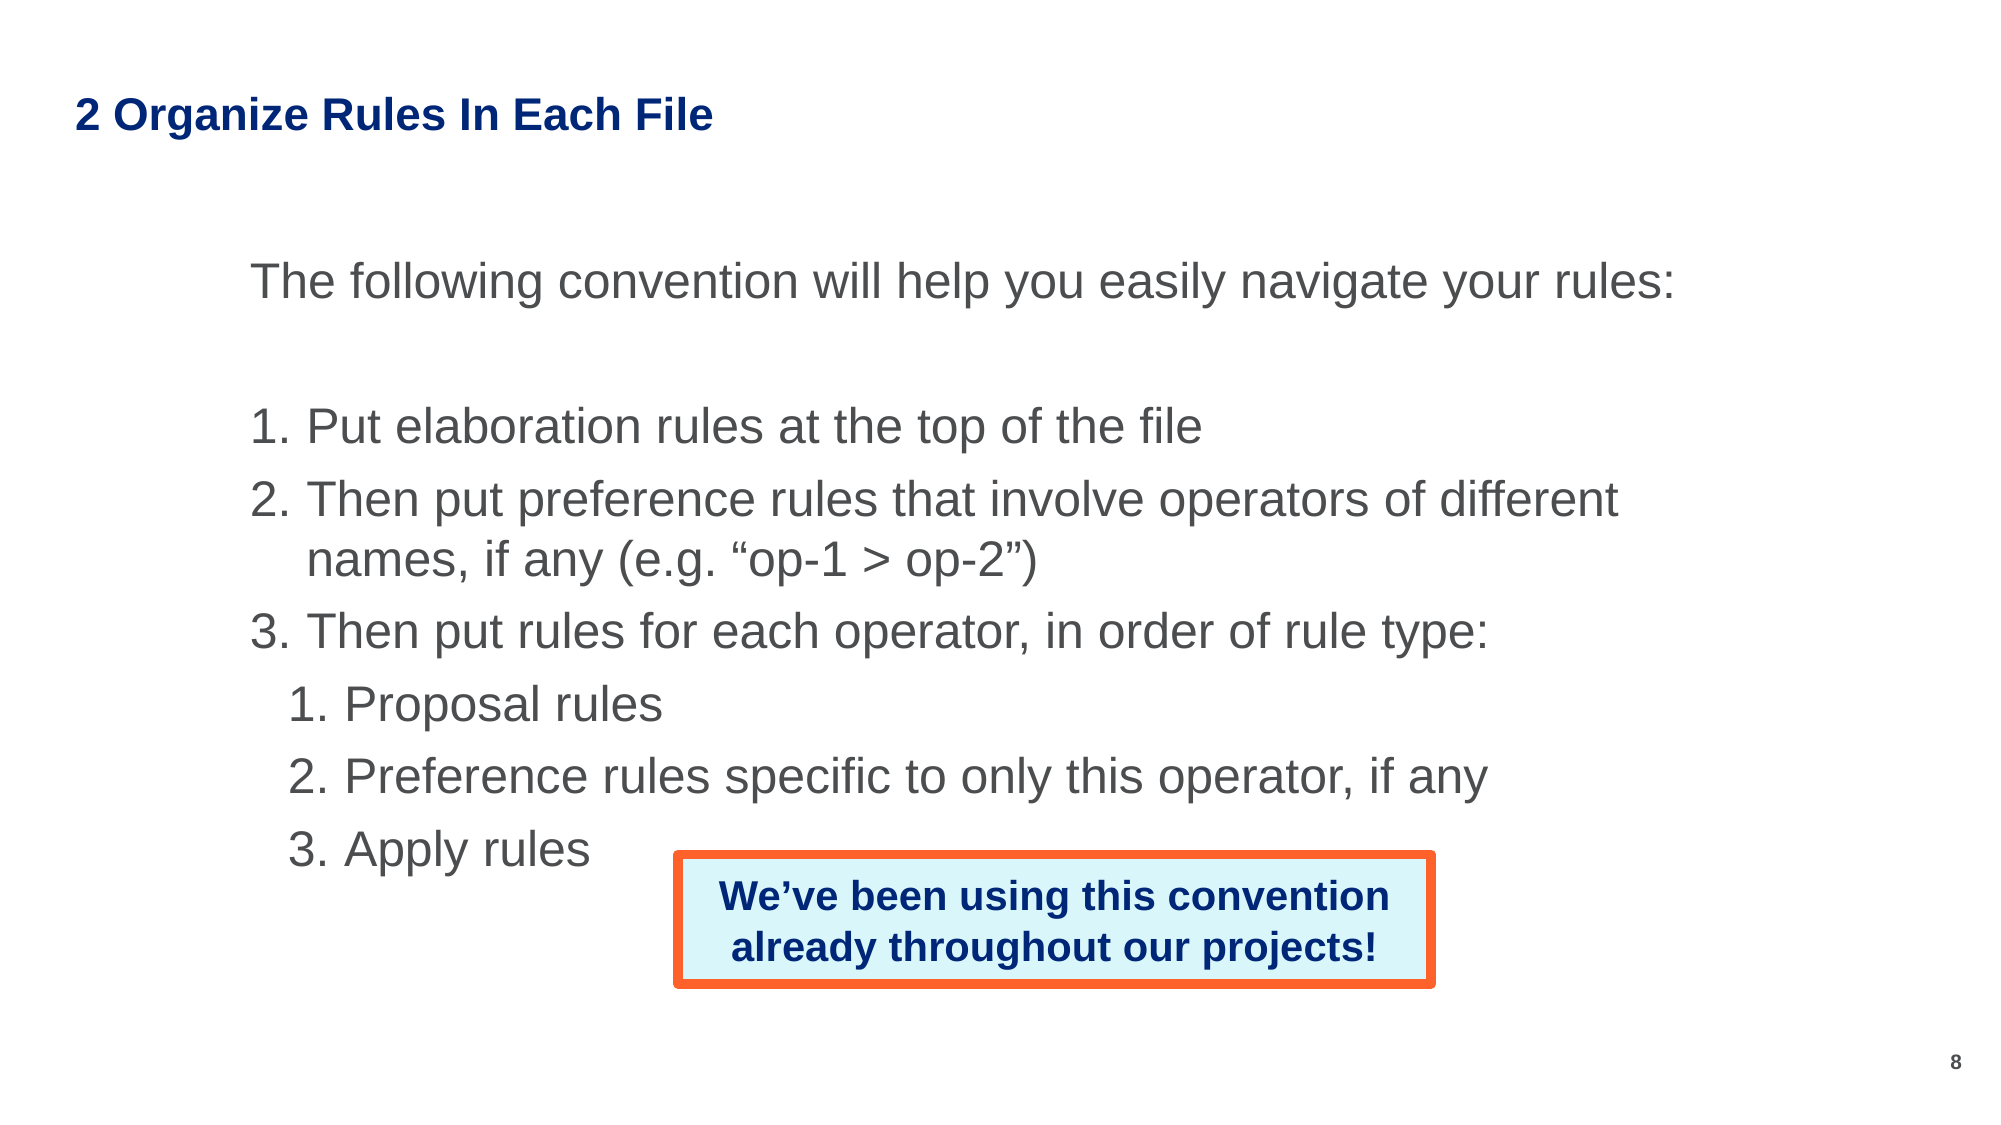

# 2 Organize Rules In Each File
The following convention will help you easily navigate your rules:

Put elaboration rules at the top of the file
Then put preference rules that involve operators of different names, if any (e.g. “op-1 > op-2”)
Then put rules for each operator, in order of rule type:
Proposal rules
Preference rules specific to only this operator, if any
Apply rules

We’ve been using this convention already throughout our projects!